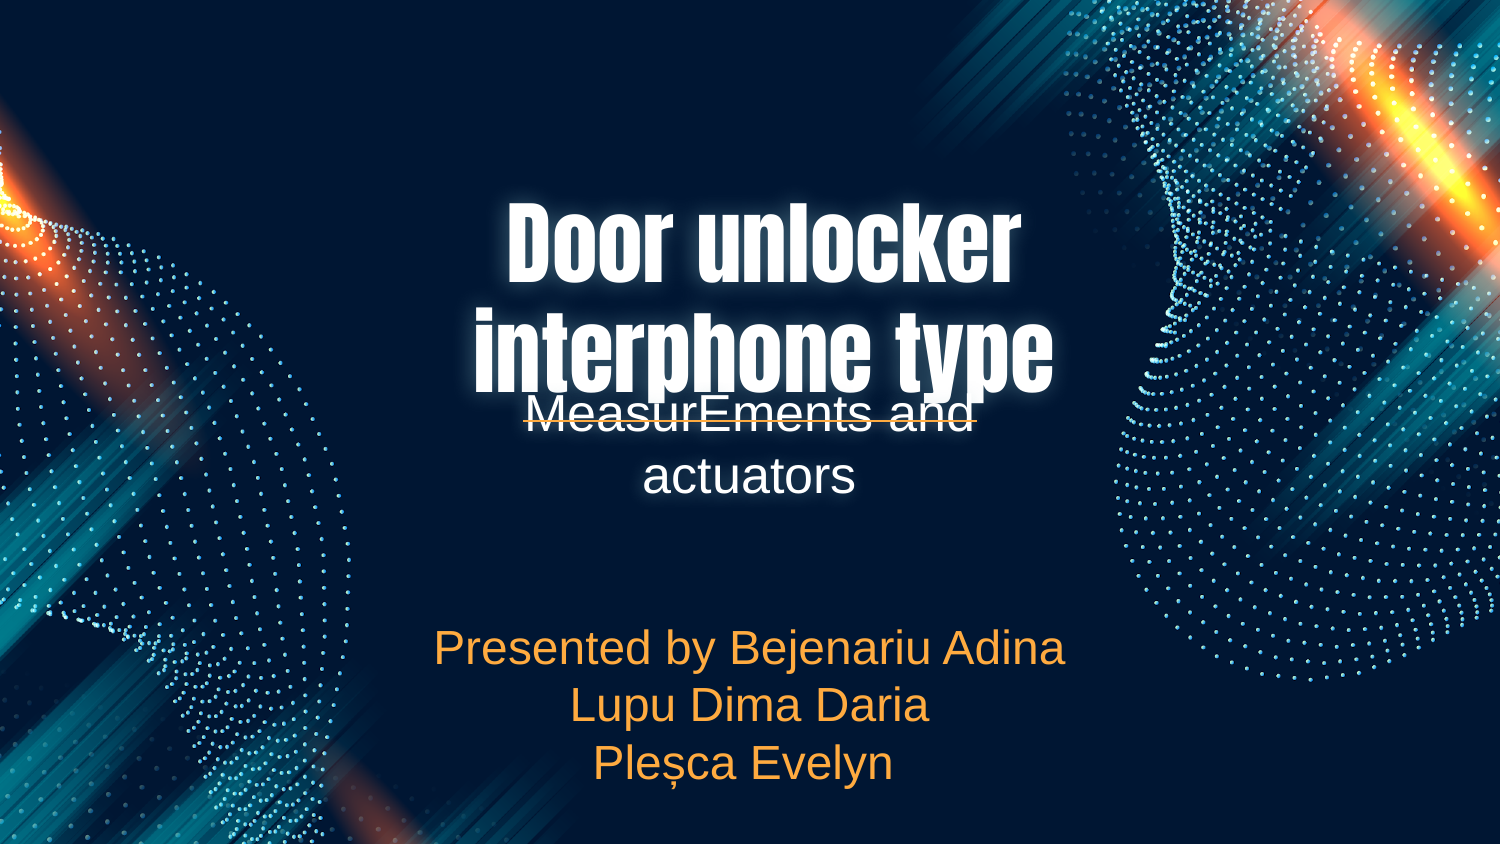

# Door unlocker interphone type
MeasurEments and actuators
Presented by Bejenariu Adina
Lupu Dima Daria
Pleșca Evelyn